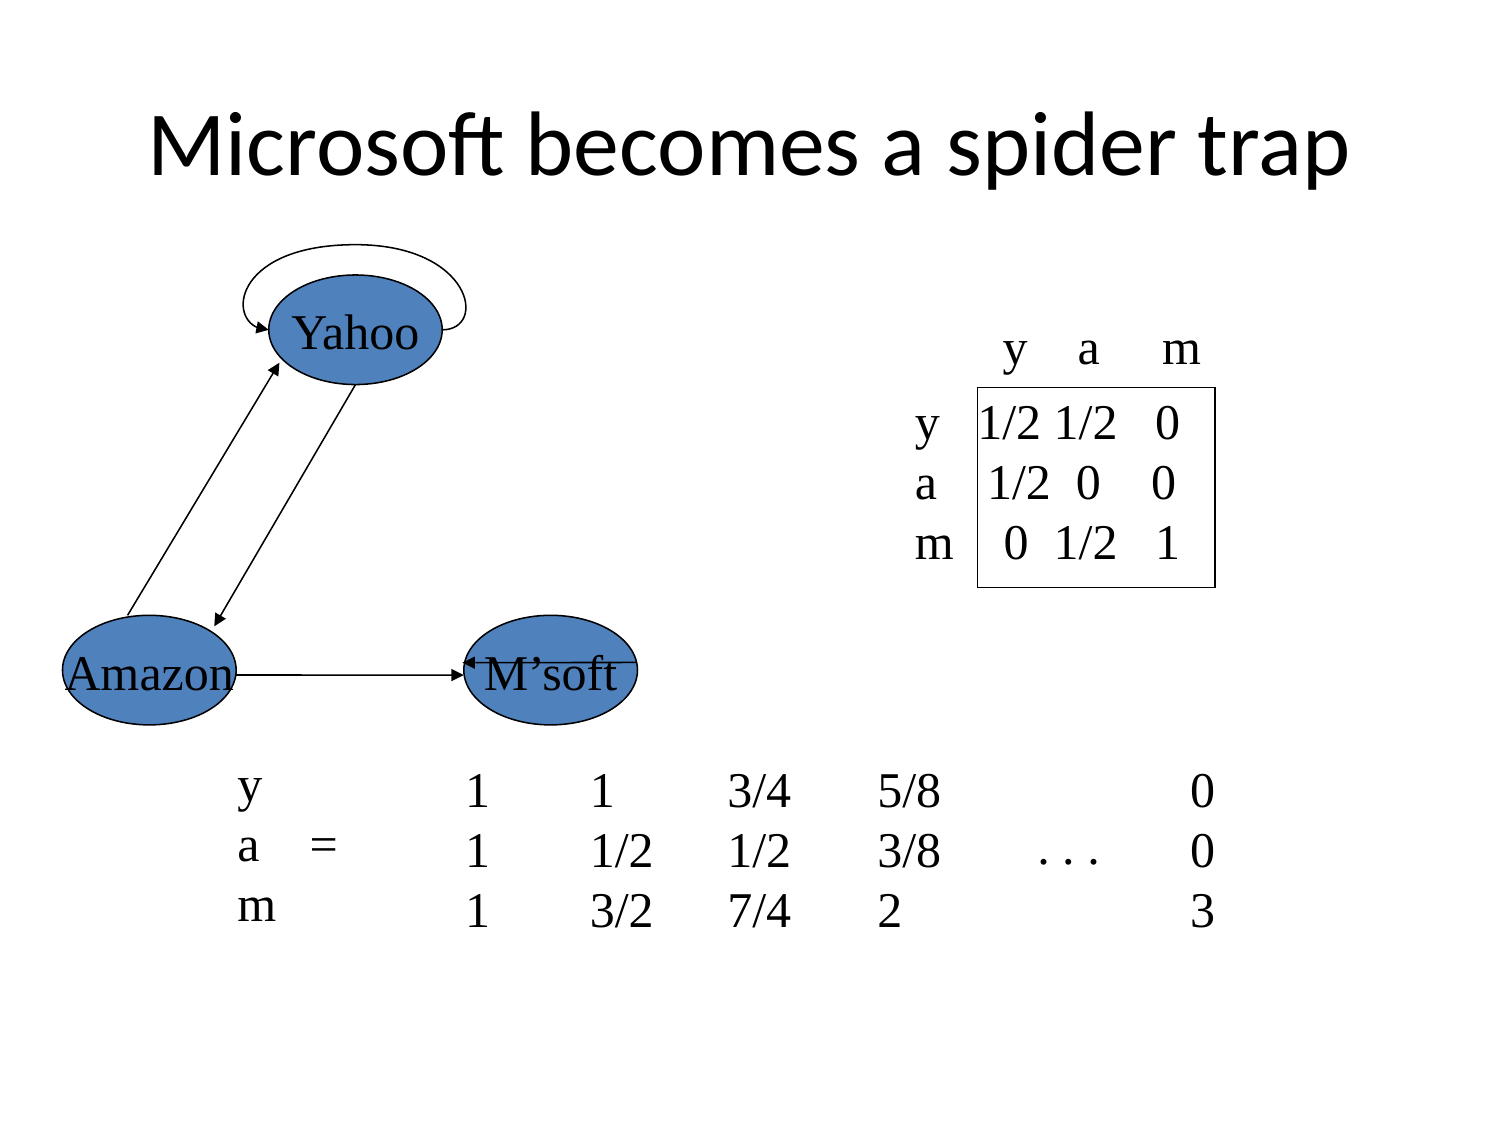

# Microsoft becomes a spider trap
Yahoo
y    a     m

y   1/2 1/2   0
a    1/2  0    0
m    0  1/2   1

Amazon
M’soft

y
a    =
m
1
1
1
1
1/2
3/2
3/4
1/2
7/4
5/8
3/8
2
0
0
3
. . .